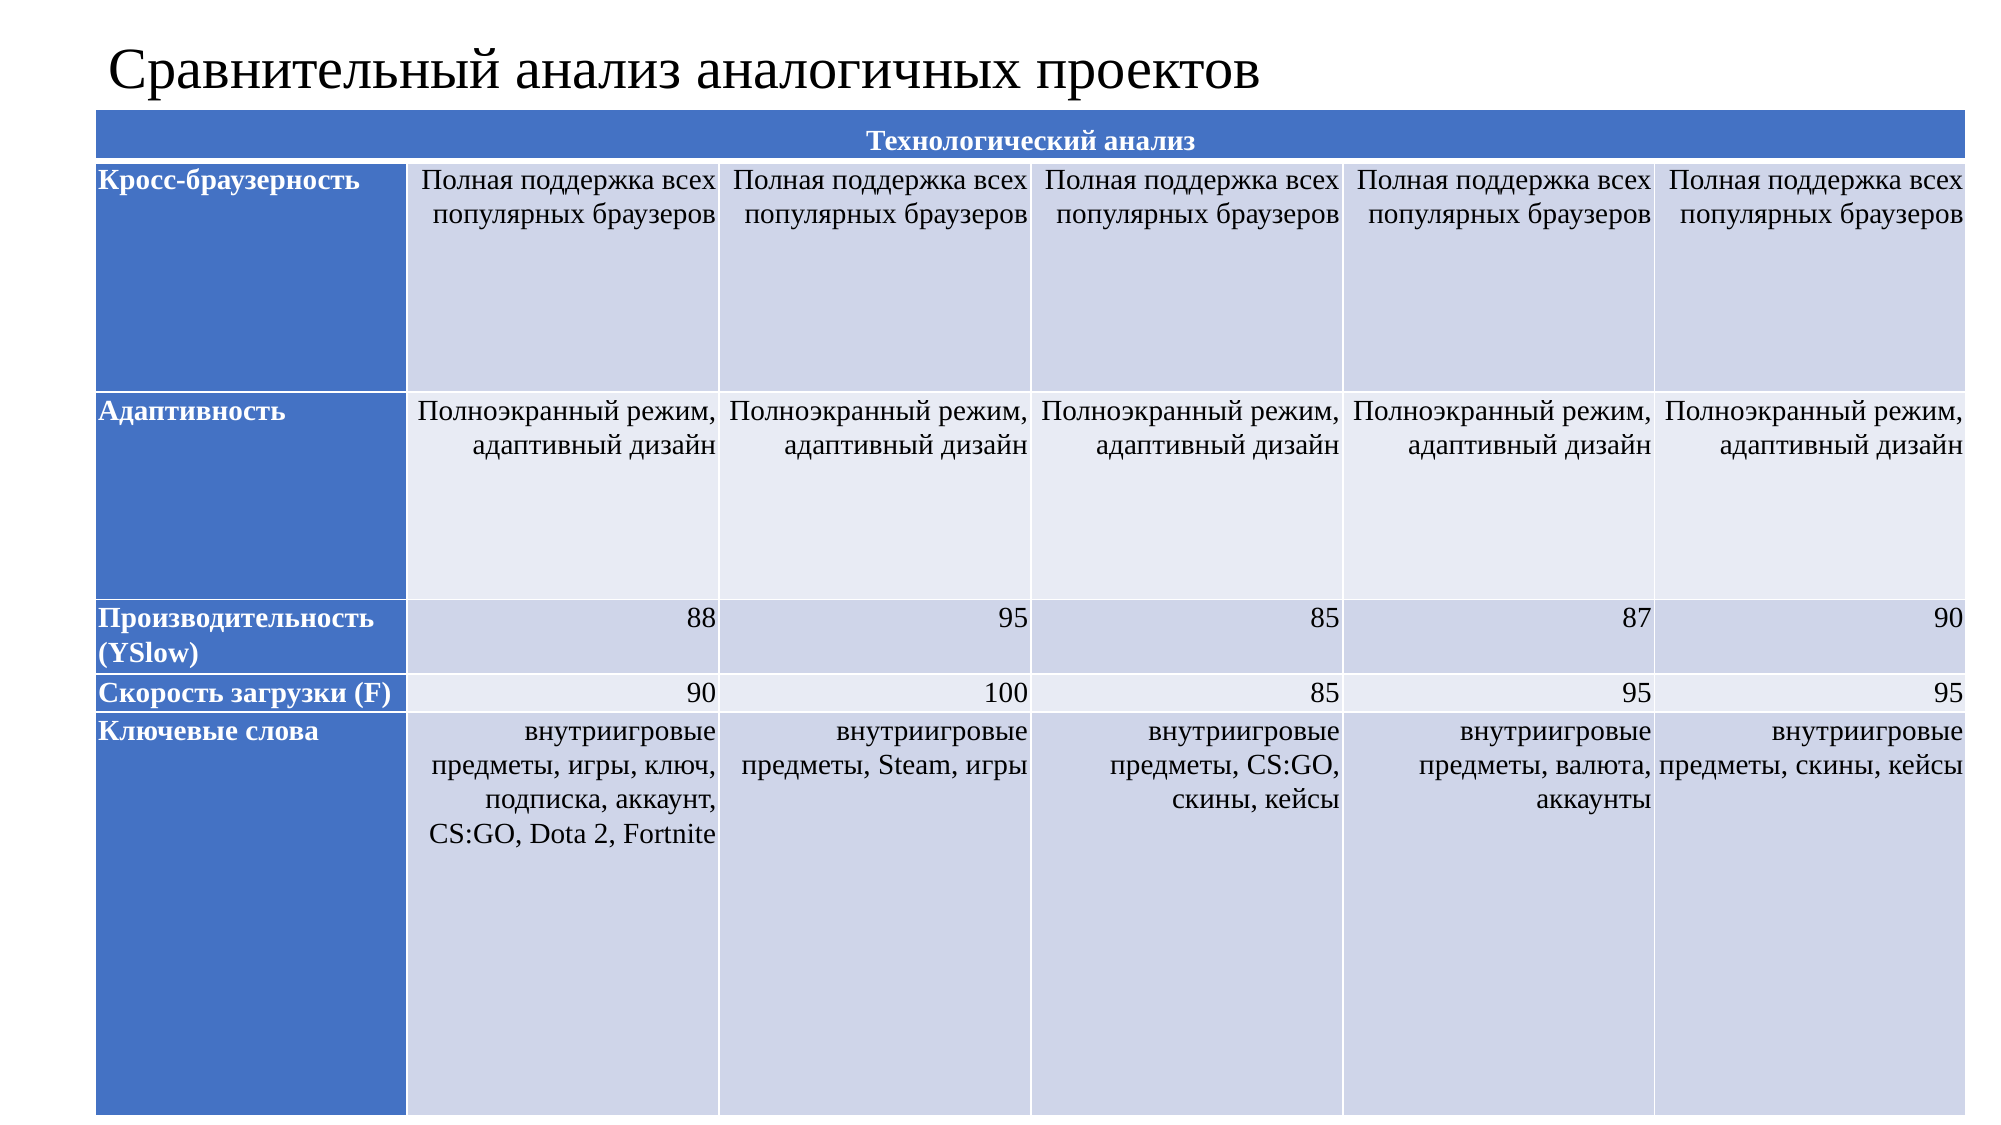

Сравнительный анализ аналогичных проектов
| Технологический анализ |  |  |  |  |  |
| --- | --- | --- | --- | --- | --- |
| Кросс-браузерность | Полная поддержка всех популярных браузеров | Полная поддержка всех популярных браузеров | Полная поддержка всех популярных браузеров | Полная поддержка всех популярных браузеров | Полная поддержка всех популярных браузеров |
| Адаптивность | Полноэкранный режим, адаптивный дизайн | Полноэкранный режим, адаптивный дизайн | Полноэкранный режим, адаптивный дизайн | Полноэкранный режим, адаптивный дизайн | Полноэкранный режим, адаптивный дизайн |
| Производительность (YSlow) | 88 | 95 | 85 | 87 | 90 |
| Скорость загрузки (F) | 90 | 100 | 85 | 95 | 95 |
| Ключевые слова | внутриигровые предметы, игры, ключ, подписка, аккаунт, CS:GO, Dota 2, Fortnite | внутриигровые предметы, Steam, игры | внутриигровые предметы, CS:GO, скины, кейсы | внутриигровые предметы, валюта, аккаунты | внутриигровые предметы, скины, кейсы |
7